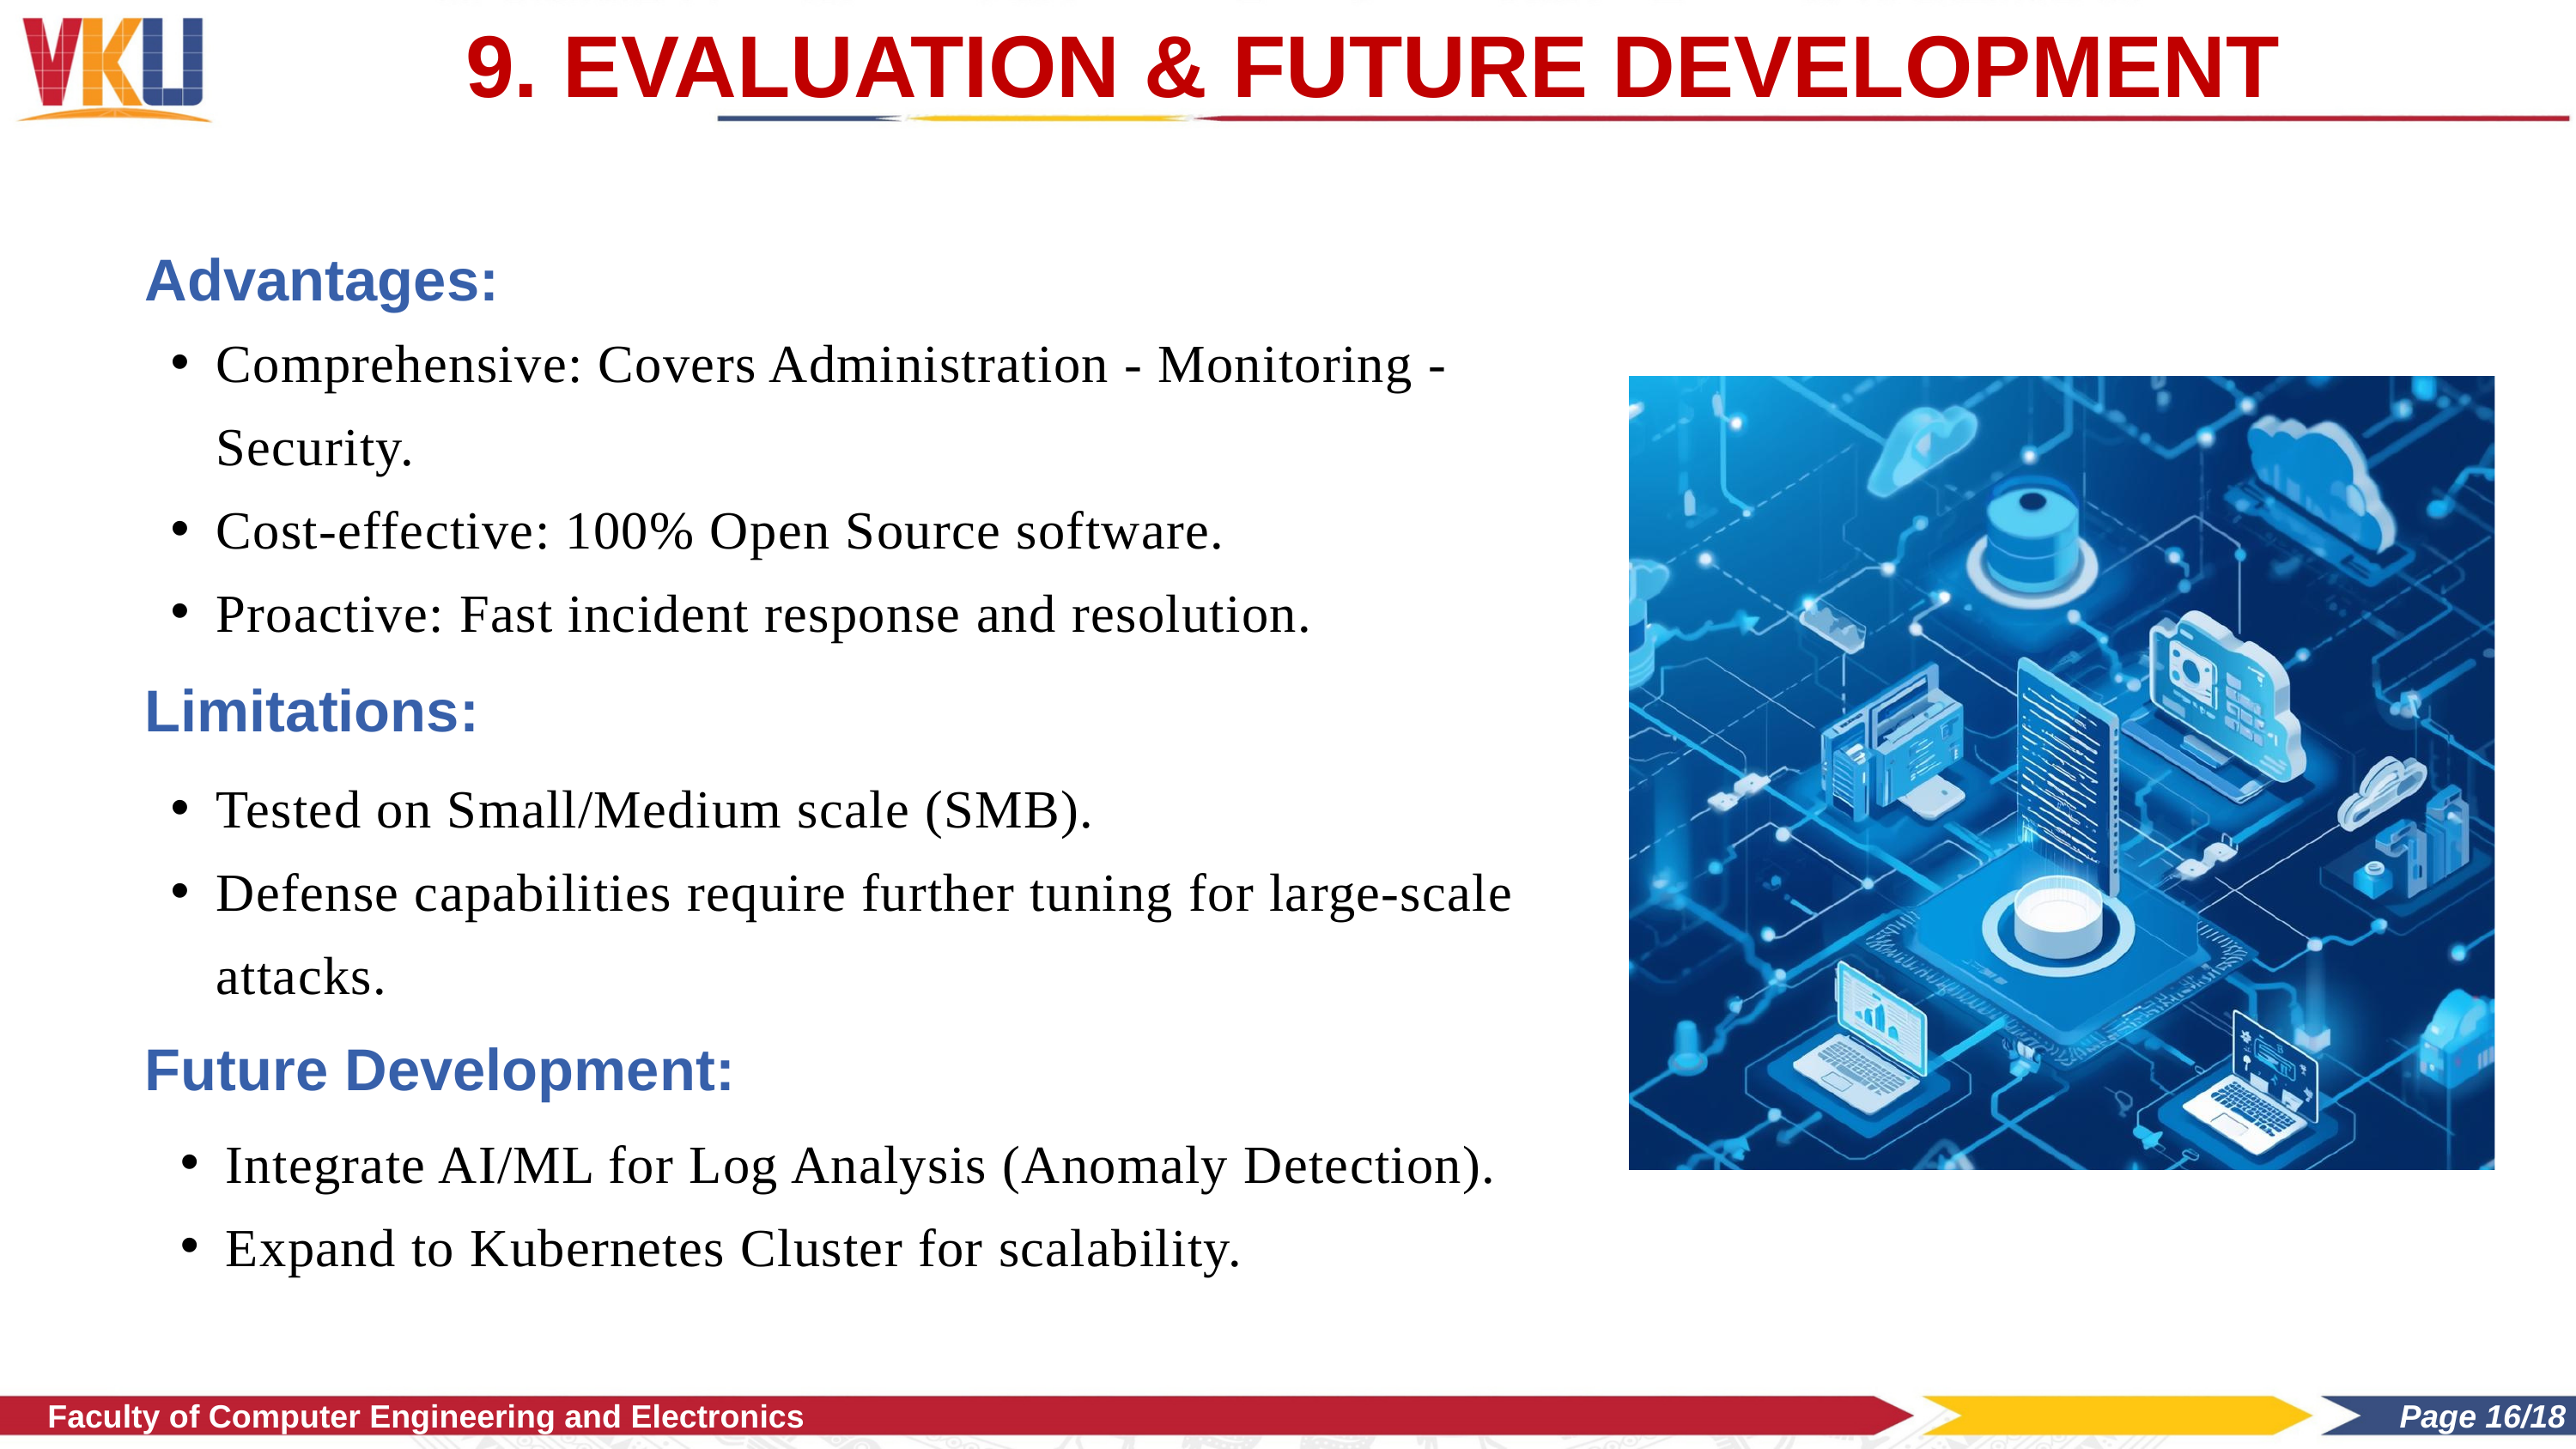

9. EVALUATION & FUTURE DEVELOPMENT
Advantages:
Comprehensive: Covers Administration - Monitoring - Security.
Cost-effective: 100% Open Source software.
Proactive: Fast incident response and resolution.

Limitations:
Tested on Small/Medium scale (SMB).
Defense capabilities require further tuning for large-scale attacks.
Future Development:
Integrate AI/ML for Log Analysis (Anomaly Detection).
Expand to Kubernetes Cluster for scalability.

Faculty of Computer Engineering and Electronics

Page 2/16

Faculty of Computer Engineering and Electronics

Page 16/18